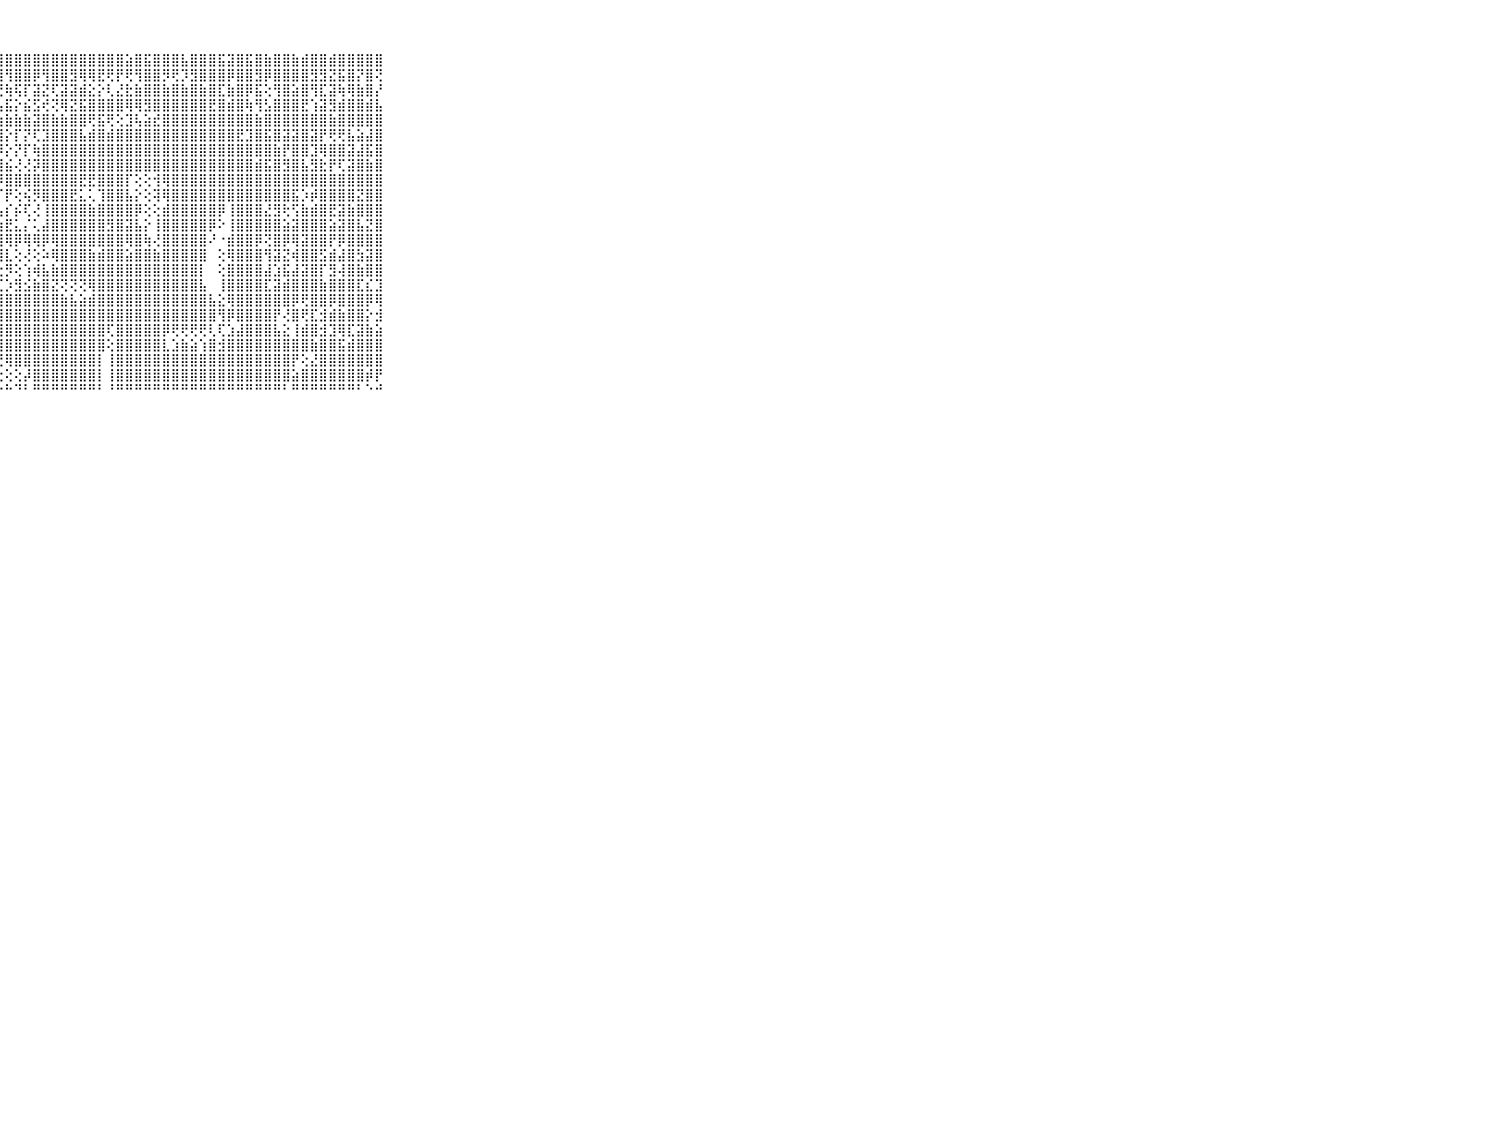

⠀⠀⠀⠀⠀⠀⠀⠀⠀⠀⠀⠄⣷⣷⣿⣿⣾⣧⣾⣾⣧⣼⣯⣽⣯⣼⣿⣿⣿⣿⣿⣿⣿⣿⣿⣿⣿⣿⣿⣿⣿⣵⣿⣯⣿⣿⣿⣧⣿⣿⣿⣯⣽⣿⣯⣿⣷⣿⣿⣷⣾⣿⣿⣾⣿⣿⣿⣿⣿⠀⠀⠀⠀⠀⠀⠀⠀⠀⠀⠀⠀
⠀⠀⠀⠀⠀⠀⠀⠀⠀⠀⠀⠐⢜⢜⢝⢝⢝⣿⣟⣻⣿⡹⣿⣟⡻⡏⢯⣻⢻⣿⣿⡿⢻⣿⣿⣻⢿⢿⣟⢟⡟⢟⢻⣿⣿⡻⢟⡹⣻⣿⣿⣿⡿⣿⣿⣻⡿⣿⣿⣿⣿⣻⣻⣝⣯⣿⡝⣿⢝⠀⠀⠀⠀⠀⠀⠀⠀⠀⠀⠀⠀
⠀⠀⠀⠀⠀⠀⠀⠀⠀⠀⠀⠐⢕⢕⡸⣾⢵⣽⢿⡿⣿⣗⣷⣼⡇⢹⣵⣟⢷⢯⡏⣽⣝⢏⣽⣽⣾⣕⡕⢇⣜⣗⣷⣿⣿⣷⣿⣷⣿⣷⣿⣏⣷⣿⡿⣯⢕⢻⣿⣵⣿⢻⣏⣽⢷⢿⣷⣿⡜⠀⠀⠀⠀⠀⠀⠀⠀⠀⠀⠀⠀
⠀⠀⠀⠀⠀⠀⠀⠀⠀⠀⠀⠀⠜⢕⢇⢮⢹⢕⡷⢹⣿⣿⡷⢕⡟⡇⣱⢧⣯⡕⣮⣫⢞⢝⢿⣝⣯⣿⣿⣿⣿⢿⢿⣻⣿⣿⣿⣿⣿⣿⣟⣿⣾⣿⢷⢻⣣⣿⣿⣿⣟⢱⣽⣻⣾⣿⣿⣾⣧⠀⠀⠀⠀⠀⠀⠀⠀⠀⠀⠀⠀
⠀⠀⠀⠀⠀⠀⠀⠀⠀⠀⠀⠘⢻⣧⣿⣷⣷⣾⣿⣿⣿⣿⣷⣾⣿⣷⣾⣷⣷⣷⣷⣽⣿⣷⣷⣿⣿⢟⣯⢟⢕⣹⢧⣵⣞⣿⣿⣿⣿⣿⣿⣿⣿⣿⣿⣷⣿⣿⣿⣿⣿⣿⣿⣷⣿⣿⣿⣿⣿⠀⠀⠀⠀⠀⠀⠀⠀⠀⠀⠀⠀
⠀⠀⠀⠀⠀⠀⠀⠀⠀⠀⠀⠔⢿⣾⣿⡽⡕⣱⠕⢕⣻⢗⣸⢷⡿⢿⣿⢽⡕⡏⡝⢏⣹⣿⣿⣿⣧⣾⣿⣾⣿⣿⣿⣿⣿⣿⣿⣿⣿⣿⣿⣿⣿⣟⣹⣿⣯⣿⣽⣽⣿⣽⡟⢟⢟⣧⣵⣼⣿⠀⠀⠀⠀⠀⠀⠀⠀⠀⠀⠀⠀
⠀⠀⠀⠀⠀⠀⠀⠀⠀⠀⠀⠀⣽⢏⣿⡇⢯⢕⡱⢞⢕⢸⡵⢕⣷⣿⣿⡽⡕⡝⡏⢷⣿⣿⣿⣿⣿⣿⣿⣿⣿⣿⣿⣿⣿⣿⣿⣿⣿⣿⣿⣿⣿⣿⣿⣿⣿⣷⡟⣿⣿⣹⢿⣿⣿⣽⣼⣯⣿⠀⠀⠀⠀⠀⠀⠀⠀⠀⠀⠀⠀
⠀⠀⠀⠀⠀⠀⠀⠀⠀⠀⠀⠔⣇⣾⣿⣷⡧⣵⣼⡕⢵⡾⢇⢕⢾⢏⣿⣾⣮⢜⢜⡽⣿⣿⣿⣿⣿⣿⣿⣿⣿⣿⣿⣿⣿⣿⣿⣿⣿⣿⣿⣿⣿⣿⣿⣾⣯⣿⣻⣿⣧⣻⣗⡟⢏⣽⣿⣷⣿⠀⠀⠀⠀⠀⠀⠀⠀⠀⠀⠀⠀
⠀⠀⠀⠀⠀⠀⠀⠀⠀⠀⠀⢸⣷⣿⡿⡿⣷⣿⣿⣿⣿⣿⣿⣷⣿⣿⣿⡿⣿⣿⣿⣿⣿⣿⣿⣿⣟⣟⣿⣿⣿⡏⢕⢕⢺⢿⣿⣿⣿⣿⣿⣿⣿⣿⣿⣿⣿⣿⣿⣿⣿⣿⣿⣿⣿⣿⣿⣿⣿⠀⠀⠀⠀⠀⠀⠀⠀⠀⠀⠀⠀
⠀⠀⠀⠀⠀⠀⠀⠀⠀⠀⠀⠑⢕⡝⣟⢗⢳⢹⢏⢝⡏⢽⢣⢹⡗⣕⠙⠏⡟⢕⢮⡻⣿⣿⣿⣟⣅⢅⢹⣿⣿⣧⡕⢕⢽⢿⣿⣿⣿⣿⣿⣿⣿⣿⣿⣿⣿⣿⣿⣯⡱⡾⣿⣿⣿⣿⣝⣿⣿⠀⠀⠀⠀⠀⠀⠀⠀⠀⠀⠀⠀
⠀⠀⠀⠀⠀⠀⠀⠀⠀⠀⠀⢀⢏⡳⡿⢵⡎⣱⢷⢇⢪⢕⢇⡜⢕⢟⣇⣤⡎⡮⢏⢜⢸⣿⣿⣿⣿⣷⣿⣿⣿⣿⡿⢕⢕⣾⣿⣿⣿⣿⣿⡿⢸⣿⣿⣿⣜⣻⢗⢫⣷⣾⣿⣟⣽⣷⣿⣿⣿⠀⠀⠀⠀⠀⠀⠀⠀⠀⠀⠀⠀
⠀⠀⠀⠀⠀⠀⠀⠀⠀⠀⠀⢕⣇⣕⡷⣹⣷⣳⢕⣫⣺⣱⣝⣕⢕⣵⢕⣷⣟⣅⡌⢅⣼⣿⣿⣿⣿⣿⣿⣻⣿⣽⣧⡕⢸⣿⣿⣿⣿⣿⡿⠕⢸⣿⣿⣿⣿⣿⣵⣽⣿⣿⣿⣵⣽⣿⣧⣝⣿⠀⠀⠀⠀⠀⠀⠀⠀⠀⠀⠀⠀
⠀⠀⠀⠀⠀⠀⠀⠀⠀⠀⠀⠜⣿⣿⣿⣿⣿⢿⣿⣿⣿⣿⢿⣿⣿⣿⣿⣿⢿⡿⢿⢿⡿⢿⣿⣿⣿⣿⣿⣿⣿⢿⣿⢷⢜⣿⣿⣿⣿⣿⠜⠐⣾⣿⣿⡿⢝⣿⡿⢿⣽⣿⣿⡟⡿⣿⣿⣿⣿⠀⠀⠀⠀⠀⠀⠀⠀⠀⠀⠀⠀
⠀⠀⠀⠀⠀⠀⠀⠀⠀⠀⠀⠀⢗⢇⢿⢿⣿⣾⣿⢿⣿⡟⣿⣷⢹⢿⣕⢿⣇⢕⢜⢕⠵⢿⣿⣿⣿⣷⣾⣿⣿⣵⣿⣿⣷⣿⣿⣿⣿⣿⠀⢕⢿⣿⣿⣿⢻⣽⣝⢾⣿⣿⣫⣾⣼⣿⣳⣽⣿⠀⠀⠀⠀⠀⠀⠀⠀⠀⠀⠀⠀
⠀⠀⠀⠀⠀⠀⠀⠀⠀⠀⠀⠁⢕⢕⣸⢸⡿⣟⢯⣿⣷⣾⣾⣿⣝⣿⡧⣗⡻⢕⢱⢾⣧⣷⣿⣿⣿⣿⣿⣿⣿⣿⣿⣿⣿⣿⣿⣿⣿⡇⠀⢕⣿⣿⣿⣿⣼⣱⣯⣼⣽⣿⡏⣻⢼⣿⣷⣿⣿⠀⠀⠀⠀⠀⠀⠀⠀⠀⠀⠀⠀
⠀⠀⠀⠀⠀⠀⠀⠀⠀⠀⠀⠀⠕⢕⡇⢸⢻⣯⣿⣷⣿⣿⣿⣿⣿⣿⢷⣏⡱⣻⣪⣷⣿⣝⢝⢝⢝⢿⣿⣿⣿⣿⣿⣿⣿⣿⣿⣿⣿⣧⠀⢸⣿⣿⣿⣿⣏⣽⣾⣿⣿⣿⣷⣿⣿⣿⣏⣎⣹⠀⠀⠀⠀⠀⠀⠀⠀⠀⠀⠀⠀
⠀⠀⠀⠀⠀⠀⠀⠀⠀⠀⠀⠀⢕⢕⢕⢜⢾⢿⣿⣿⣿⣿⡿⡿⡿⡿⢿⣿⣿⣿⣿⣿⣿⣿⣷⣧⣵⣾⣿⣿⣿⣿⣿⣿⣿⣿⣿⣿⣿⣿⣧⣕⢿⣿⣿⣿⣿⣿⣿⡿⢟⣿⣿⡿⣿⣿⣿⡿⢿⠀⠀⠀⠀⠀⠀⠀⠀⠀⠀⠀⠀
⠀⠀⠀⠀⠀⠀⠀⠀⠀⠀⠀⠀⠀⢁⢕⢕⠁⢕⡝⢜⣿⡇⢅⢗⢕⣵⣾⣿⣿⣿⣿⣿⣿⣿⣿⣿⣿⣿⣿⣿⣿⣿⣿⣿⣿⣿⣿⣿⣿⣿⣿⢻⡿⣿⣿⣿⣿⡟⢜⣿⢟⣏⣺⣾⣷⣿⣿⡕⣺⠀⠀⠀⠀⠀⠀⠀⠀⠀⠀⠀⠀
⠀⠀⠀⠀⠀⠀⠀⠀⠀⠀⠀⠀⠀⠀⢄⢕⢔⢕⢸⢗⢜⢇⢕⢕⣾⣿⣿⣿⣿⣿⣿⣿⣿⣿⣿⣿⣿⣿⣿⢏⣿⣿⣿⣿⣿⡿⢟⢟⢟⢟⢇⢏⣱⣼⣿⣿⣿⣧⣕⢸⣾⣿⣺⣹⢿⣏⣽⣷⣵⠀⠀⠀⠀⠀⠀⠀⠀⠀⠀⠀⠀
⠀⠀⠀⠀⠀⠀⠀⠀⠀⠀⠀⠀⠀⢄⢕⠑⠁⠑⢑⢔⢕⢕⢕⢜⢿⣿⣿⣿⣿⣿⣿⣿⣿⣿⣿⣿⣿⣿⣿⢕⣿⣿⣿⣿⣿⣇⣱⣷⣵⢱⣿⣺⣿⣿⣿⣿⣿⣿⣿⣿⣿⣷⣿⣿⣯⣾⣿⣿⣿⠀⠀⠀⠀⠀⠀⠀⠀⠀⠀⠀⠀
⠀⠀⠀⠀⠀⠀⠀⠀⠀⠀⠀⠀⠐⠑⠁⠀⢄⢔⢕⢕⢕⢕⢕⢕⢕⢝⢟⢟⢿⣿⣿⣿⣿⣿⣿⣿⣿⣿⡇⢸⣿⣿⣿⣿⣿⣿⣿⣿⣿⣿⣿⣿⣿⣿⣿⣿⣿⣿⣿⡟⢕⣜⣿⣿⣿⣿⣿⣿⣿⠀⠀⠀⠀⠀⠀⠀⠀⠀⠀⠀⠀
⠀⠀⠀⠀⠀⠀⠀⠀⠀⠀⠀⠀⠀⠀⠄⢔⢕⢕⢕⢕⢕⢕⢕⢕⢕⢕⢕⢕⢕⢕⡼⣿⣿⣿⣿⣿⣿⣿⡇⢸⣿⣿⣿⣿⣿⣿⣿⣿⣿⣿⣿⣿⣿⣿⣿⣿⣿⣿⣿⣵⣿⣿⣿⣿⣿⣿⣿⡾⡟⠀⠀⠀⠀⠀⠀⠀⠀⠀⠀⠀⠀
⠀⠀⠀⠀⠀⠀⠀⠀⠀⠀⠀⠀⠀⠐⠑⠑⠑⠑⠑⠑⠑⠑⠑⠑⠑⠑⠚⠑⠓⠙⠃⠛⠛⠛⠛⠛⠛⠛⠃⠘⠛⠛⠛⠛⠛⠛⠛⠛⠛⠛⠛⠛⠛⠛⠛⠛⠛⠛⠃⠛⠛⠛⠛⠛⠛⠛⠃⠑⠚⠀⠀⠀⠀⠀⠀⠀⠀⠀⠀⠀⠀